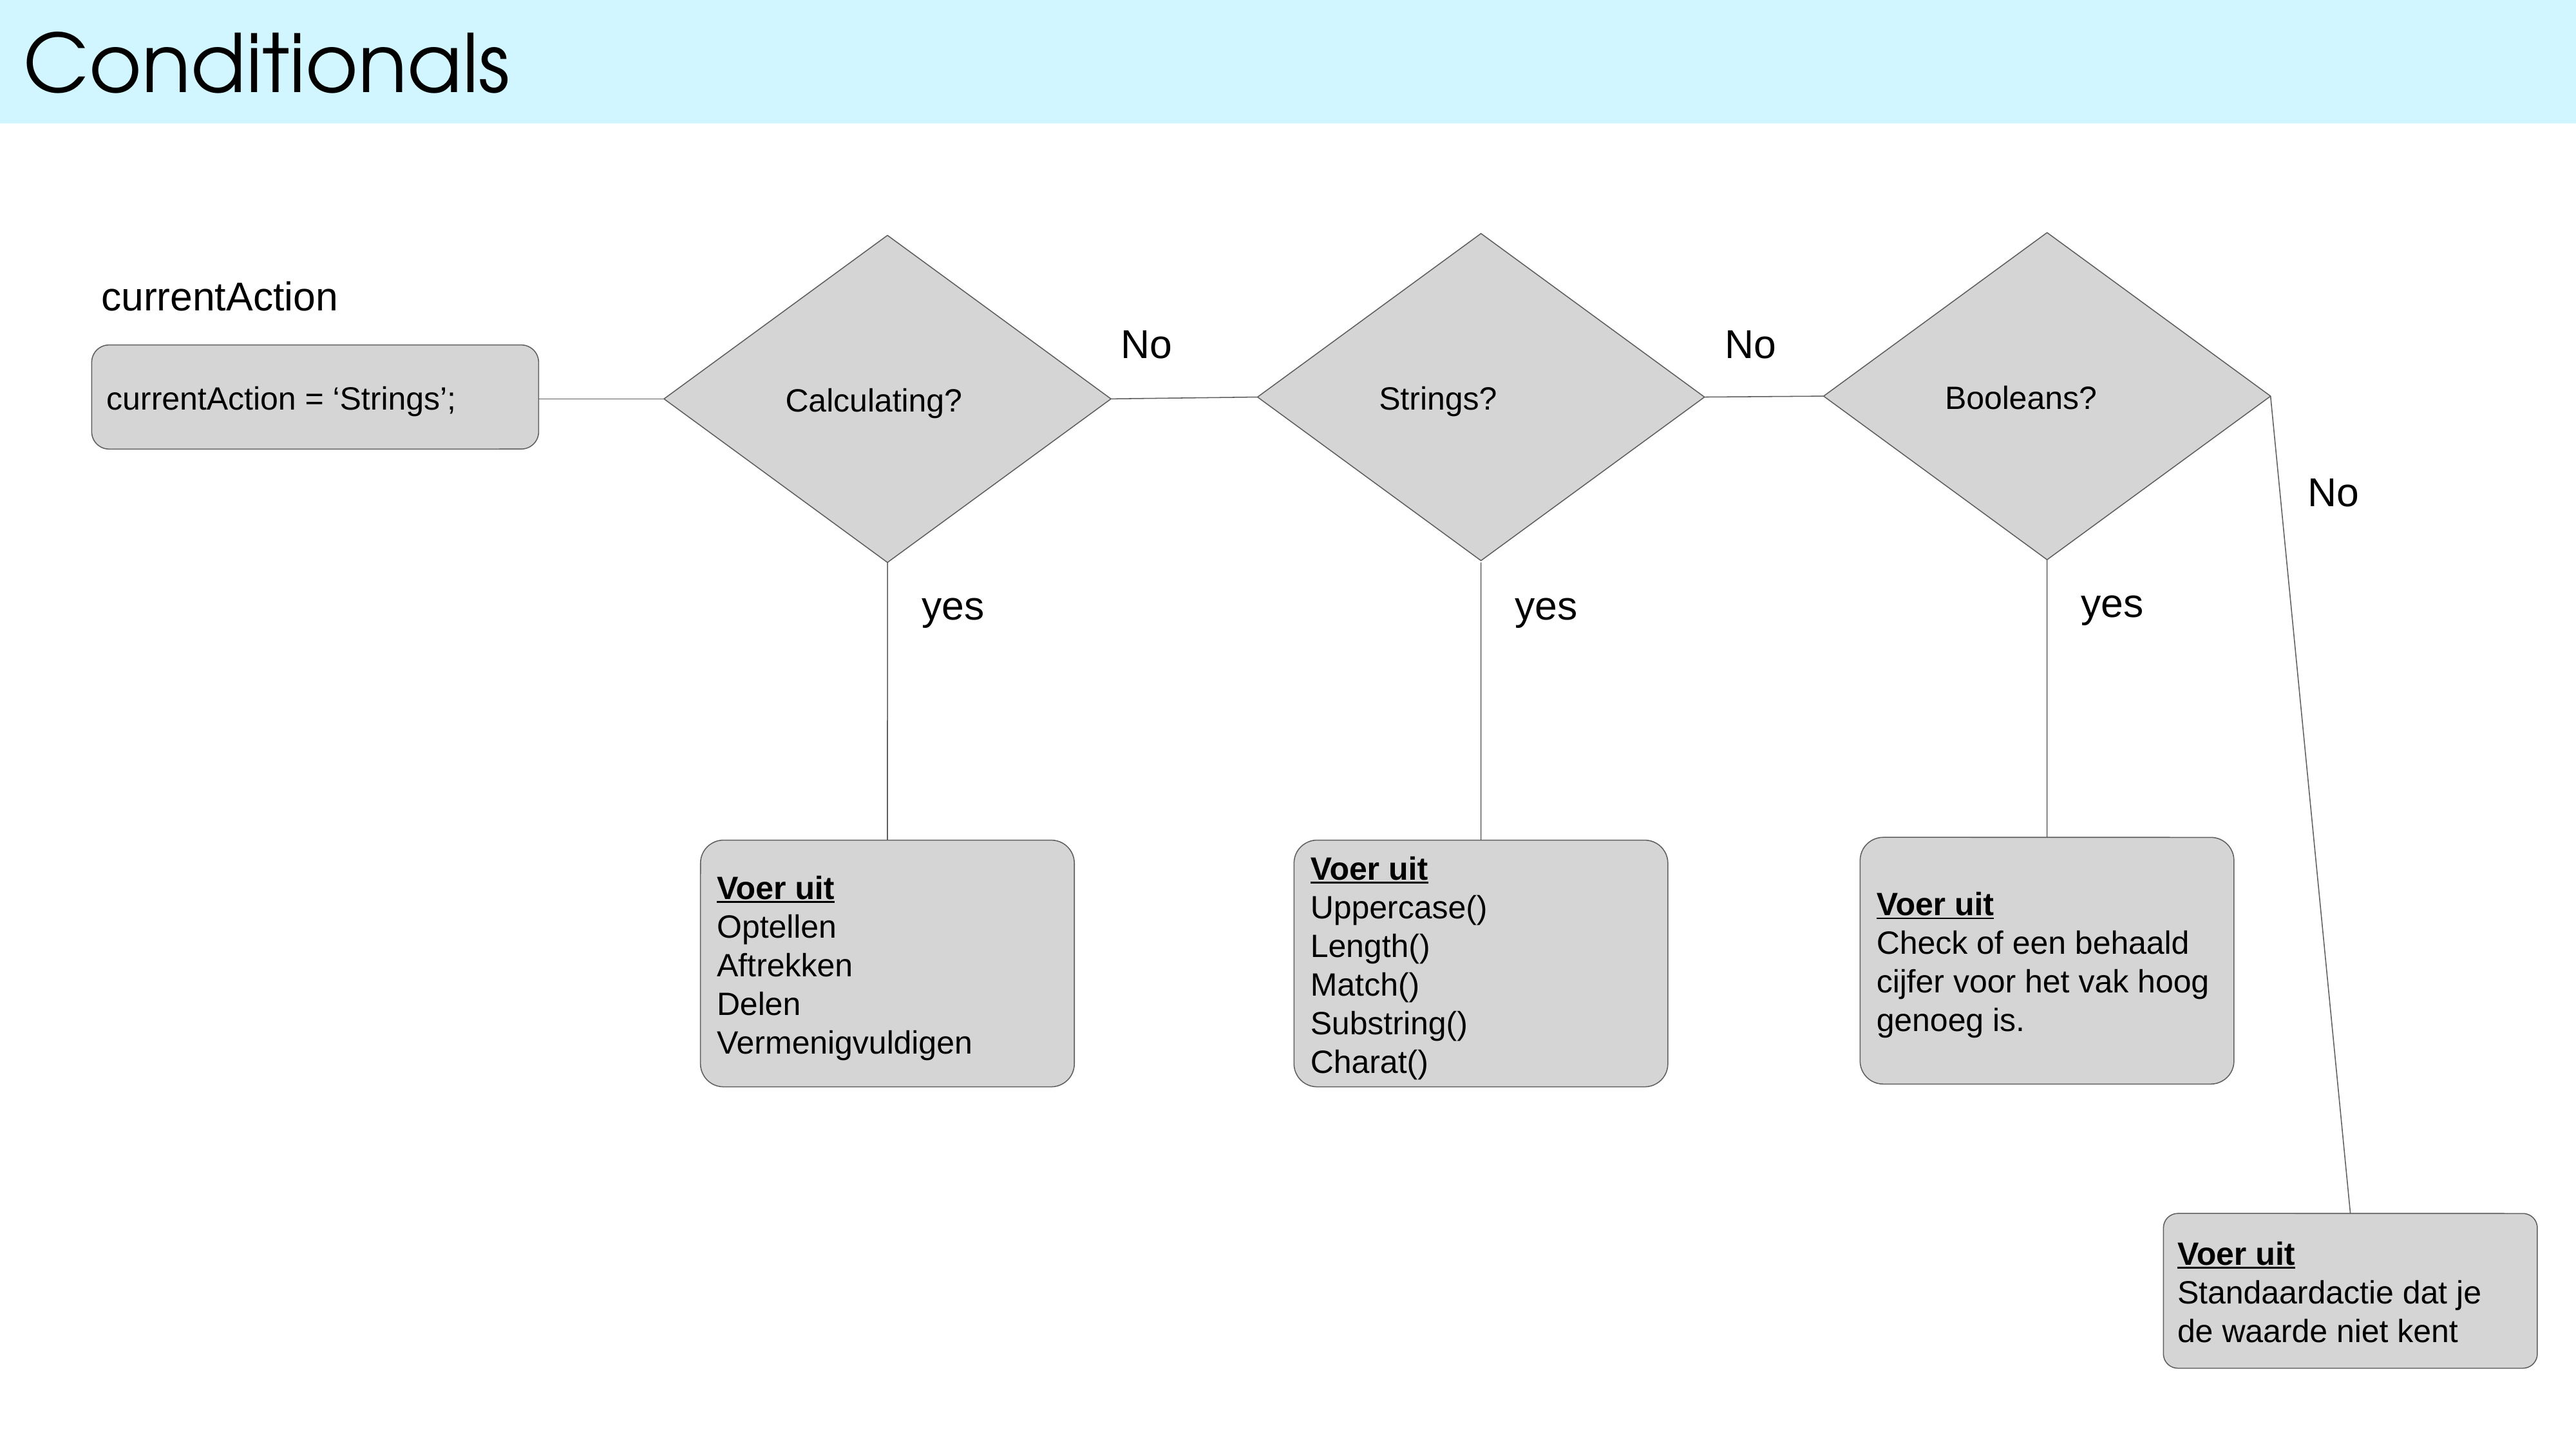

Conditionals
Booleans?
Strings?
Calculating?
currentAction
No
No
currentAction = ‘Strings’;
No
yes
yes
yes
Voer uit
Check of een behaald cijfer voor het vak hoog genoeg is.
Voer uit
Optellen
Aftrekken
Delen
Vermenigvuldigen
Voer uit
Uppercase()
Length()
Match()
Substring()
Charat()
Voer uit
Standaardactie dat je de waarde niet kent